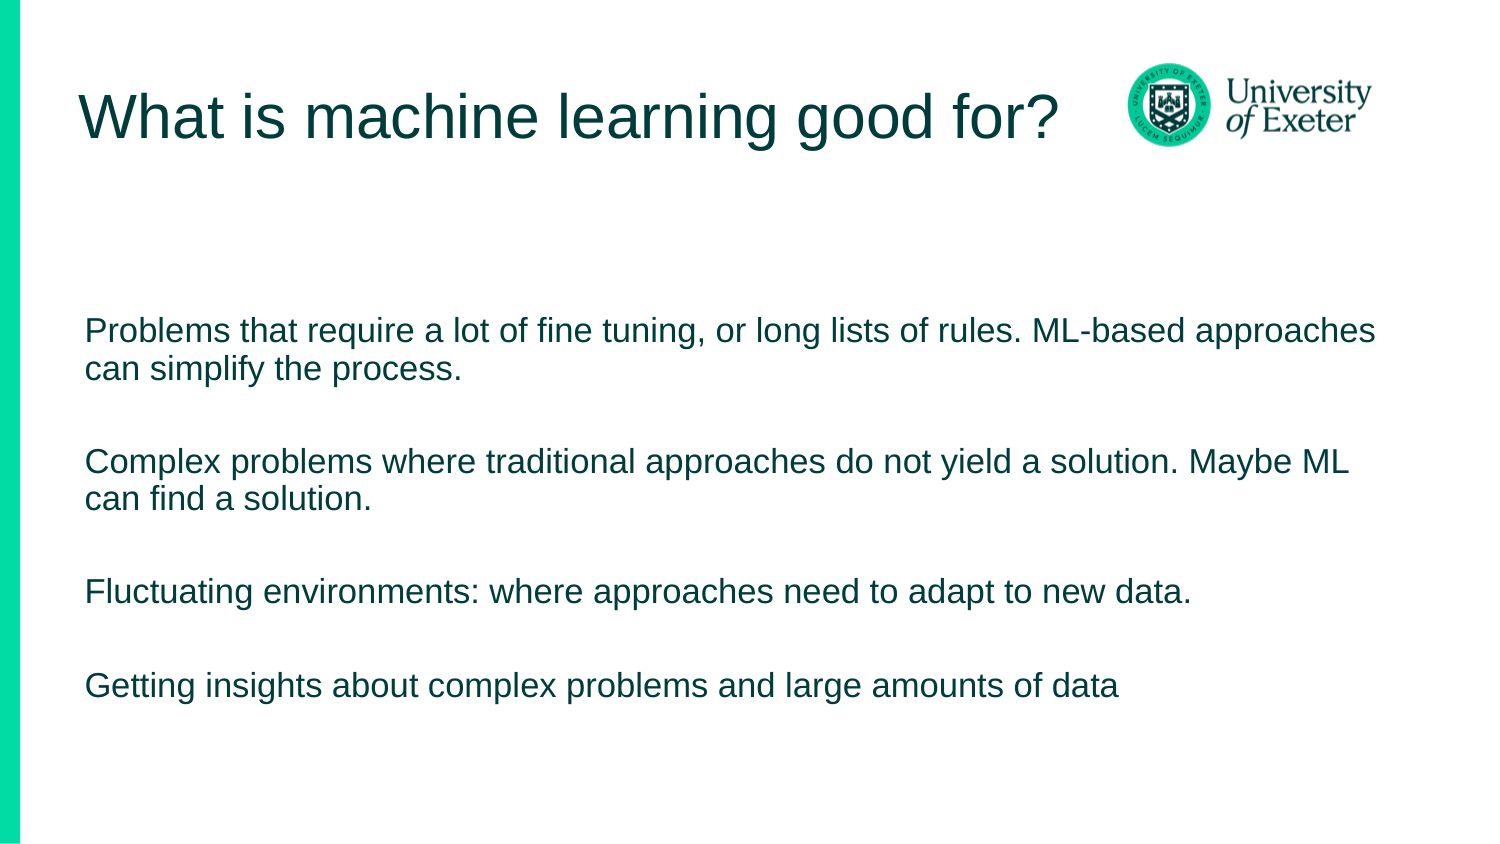

# What is machine learning good for?

Problems that require a lot of fine tuning, or long lists of rules. ML-based approaches can simplify the process.

Complex problems where traditional approaches do not yield a solution. Maybe ML can find a solution.

Fluctuating environments: where approaches need to adapt to new data.

Getting insights about complex problems and large amounts of data